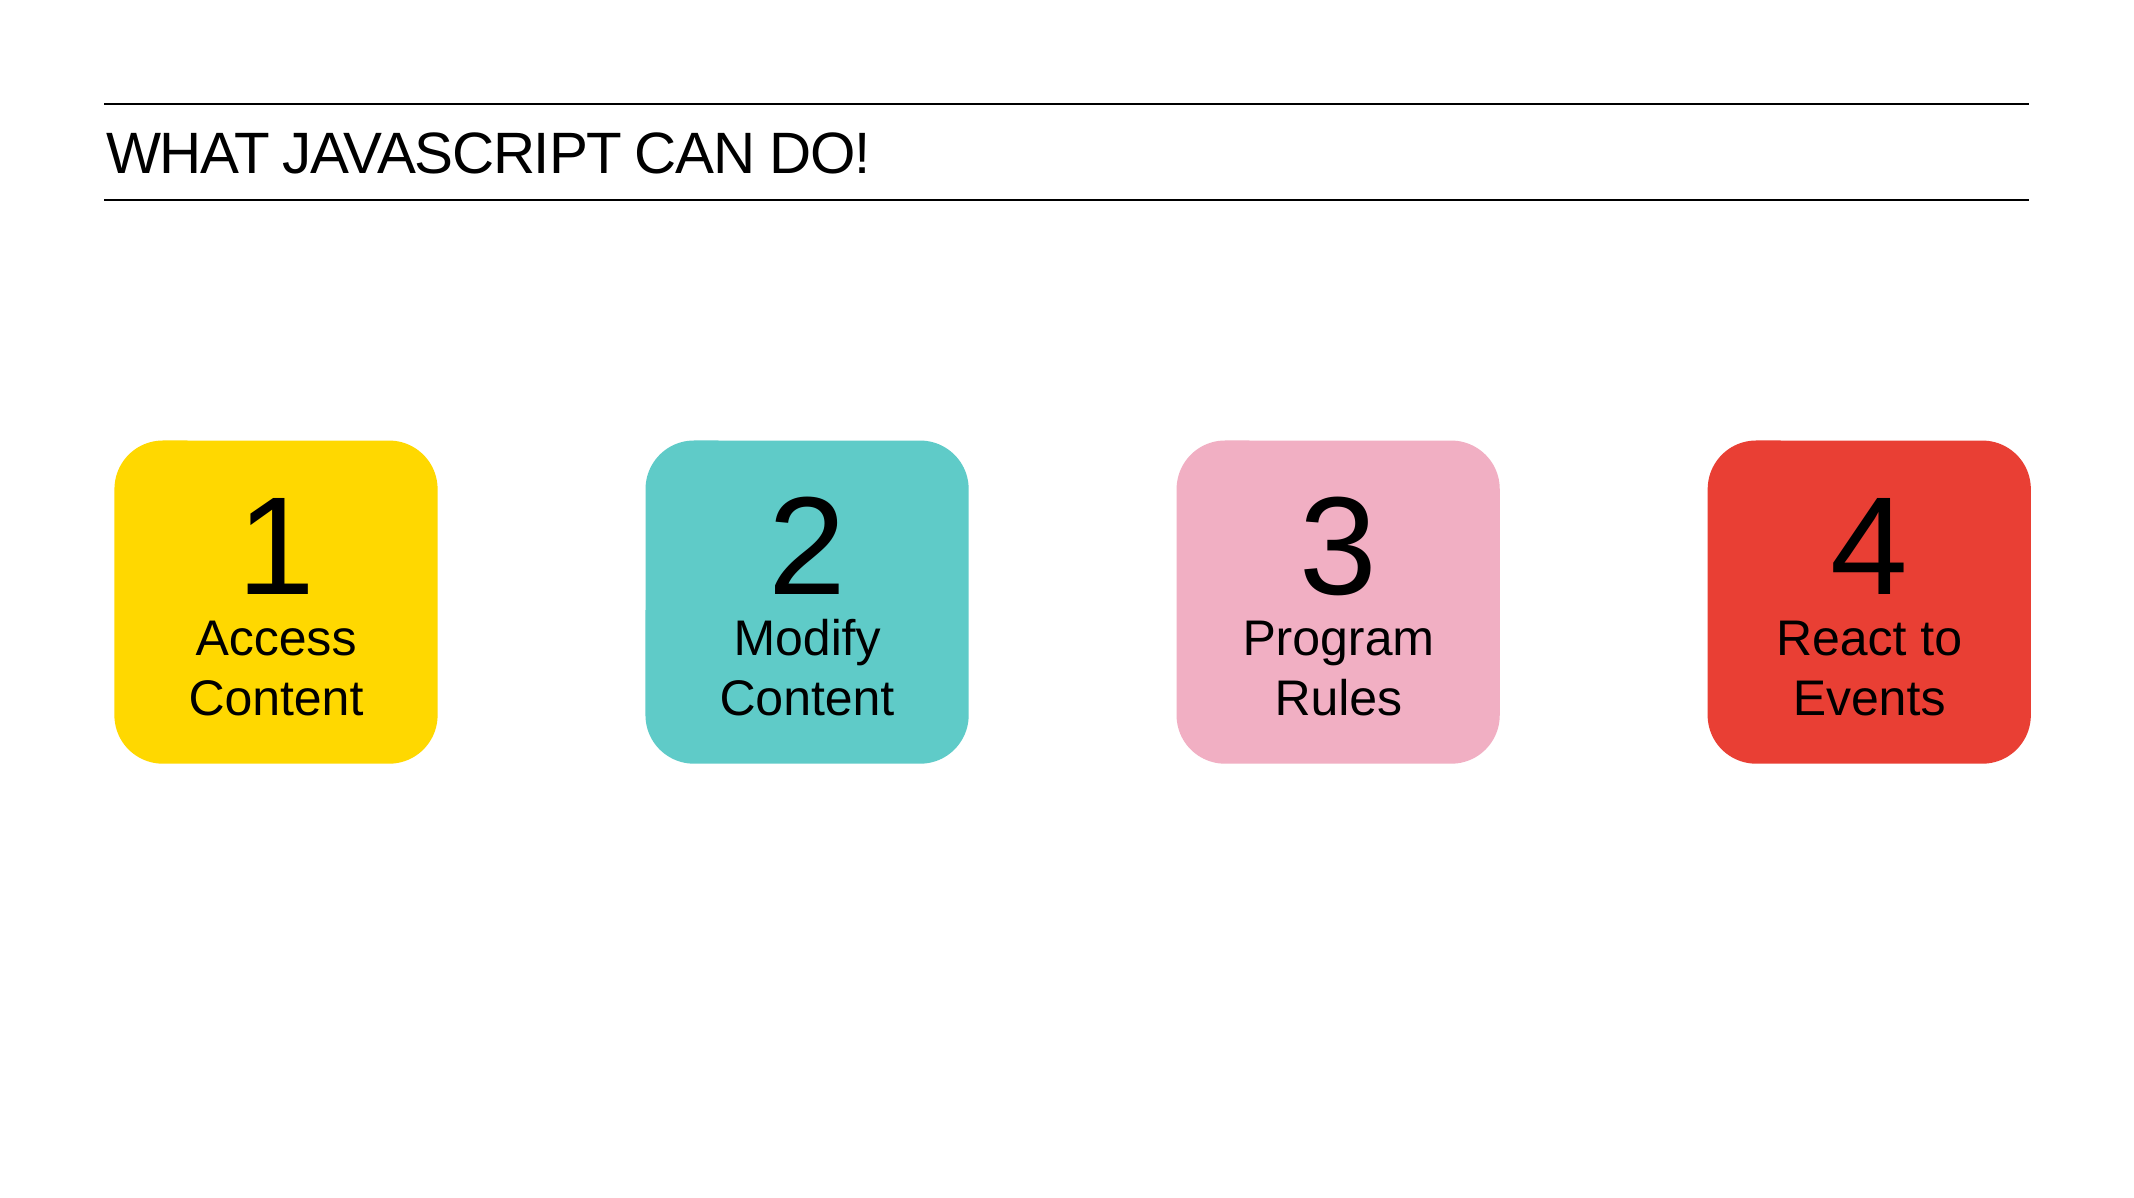

What Javascript Can Do!

1
2
3
4
Access
Content
Modify
Content
Program
Rules
React to
Events